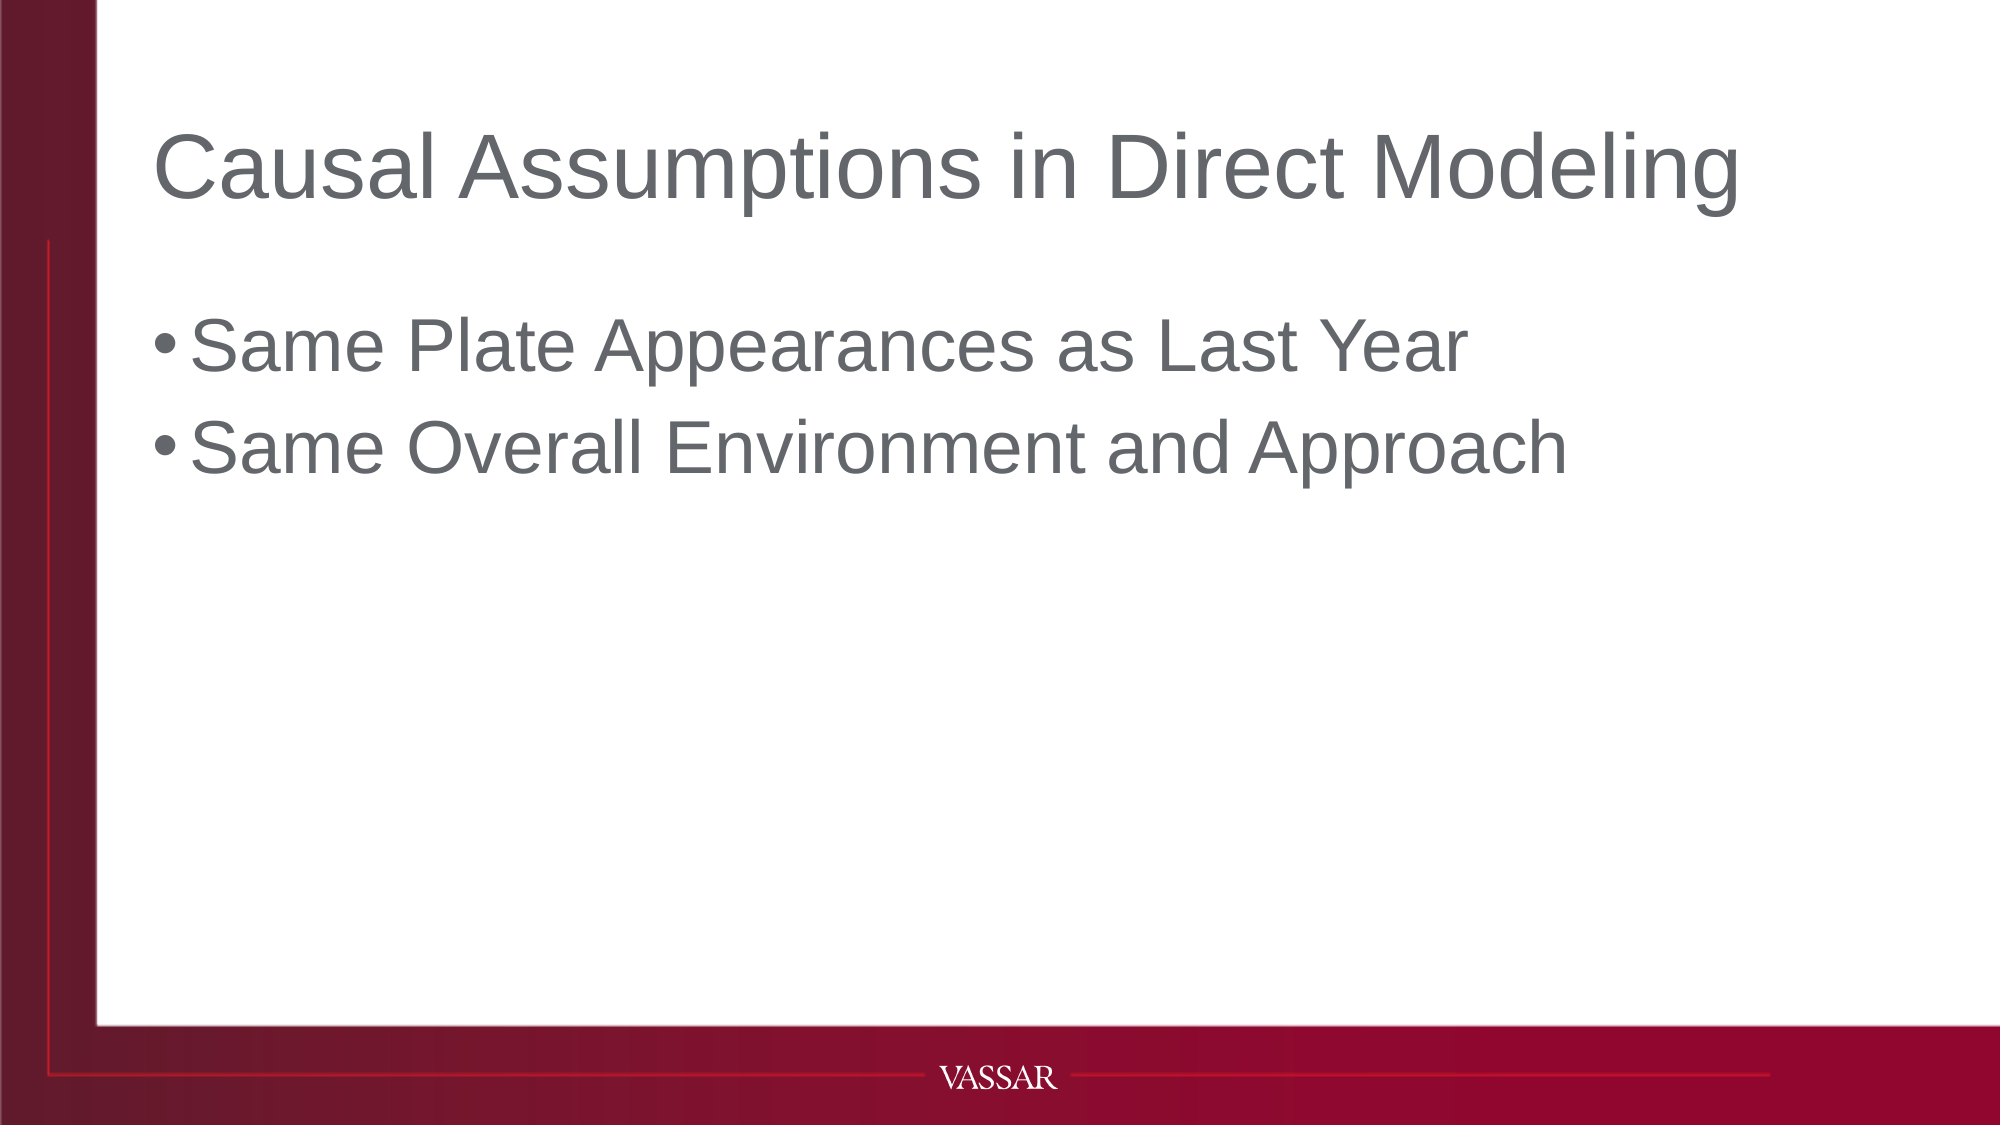

# Causal Assumptions in Direct Modeling
Same Plate Appearances as Last Year
Same Overall Environment and Approach